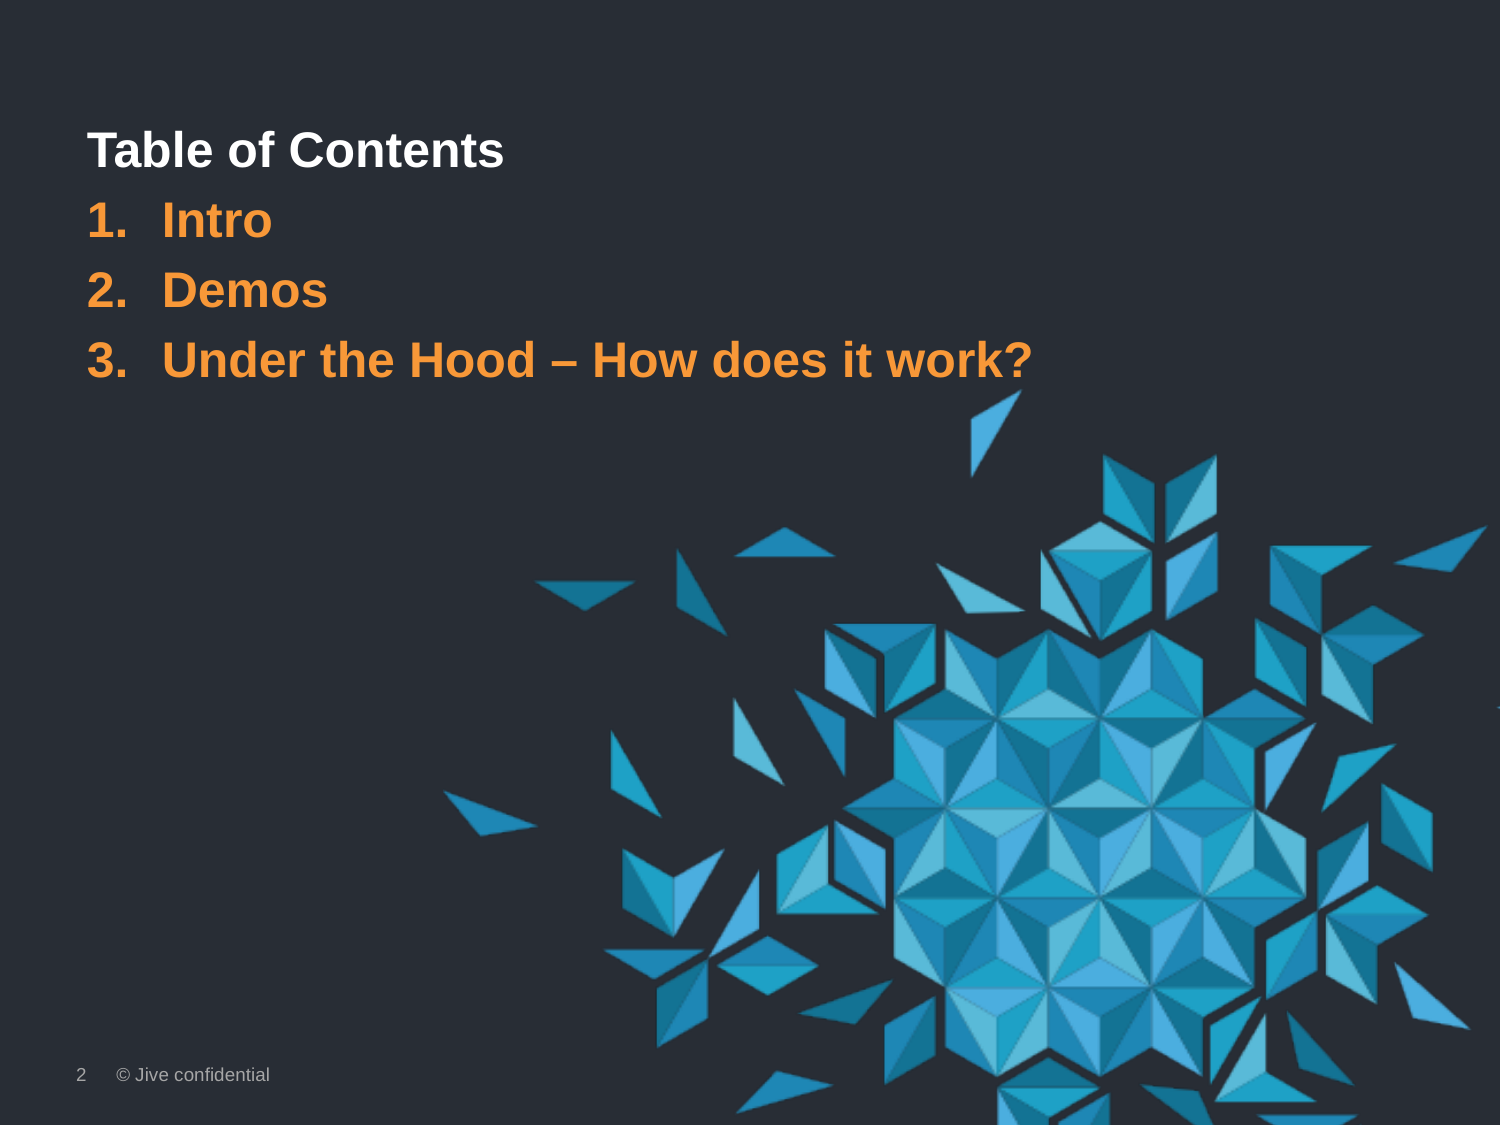

Table of Contents
Intro
Demos
Under the Hood – How does it work?